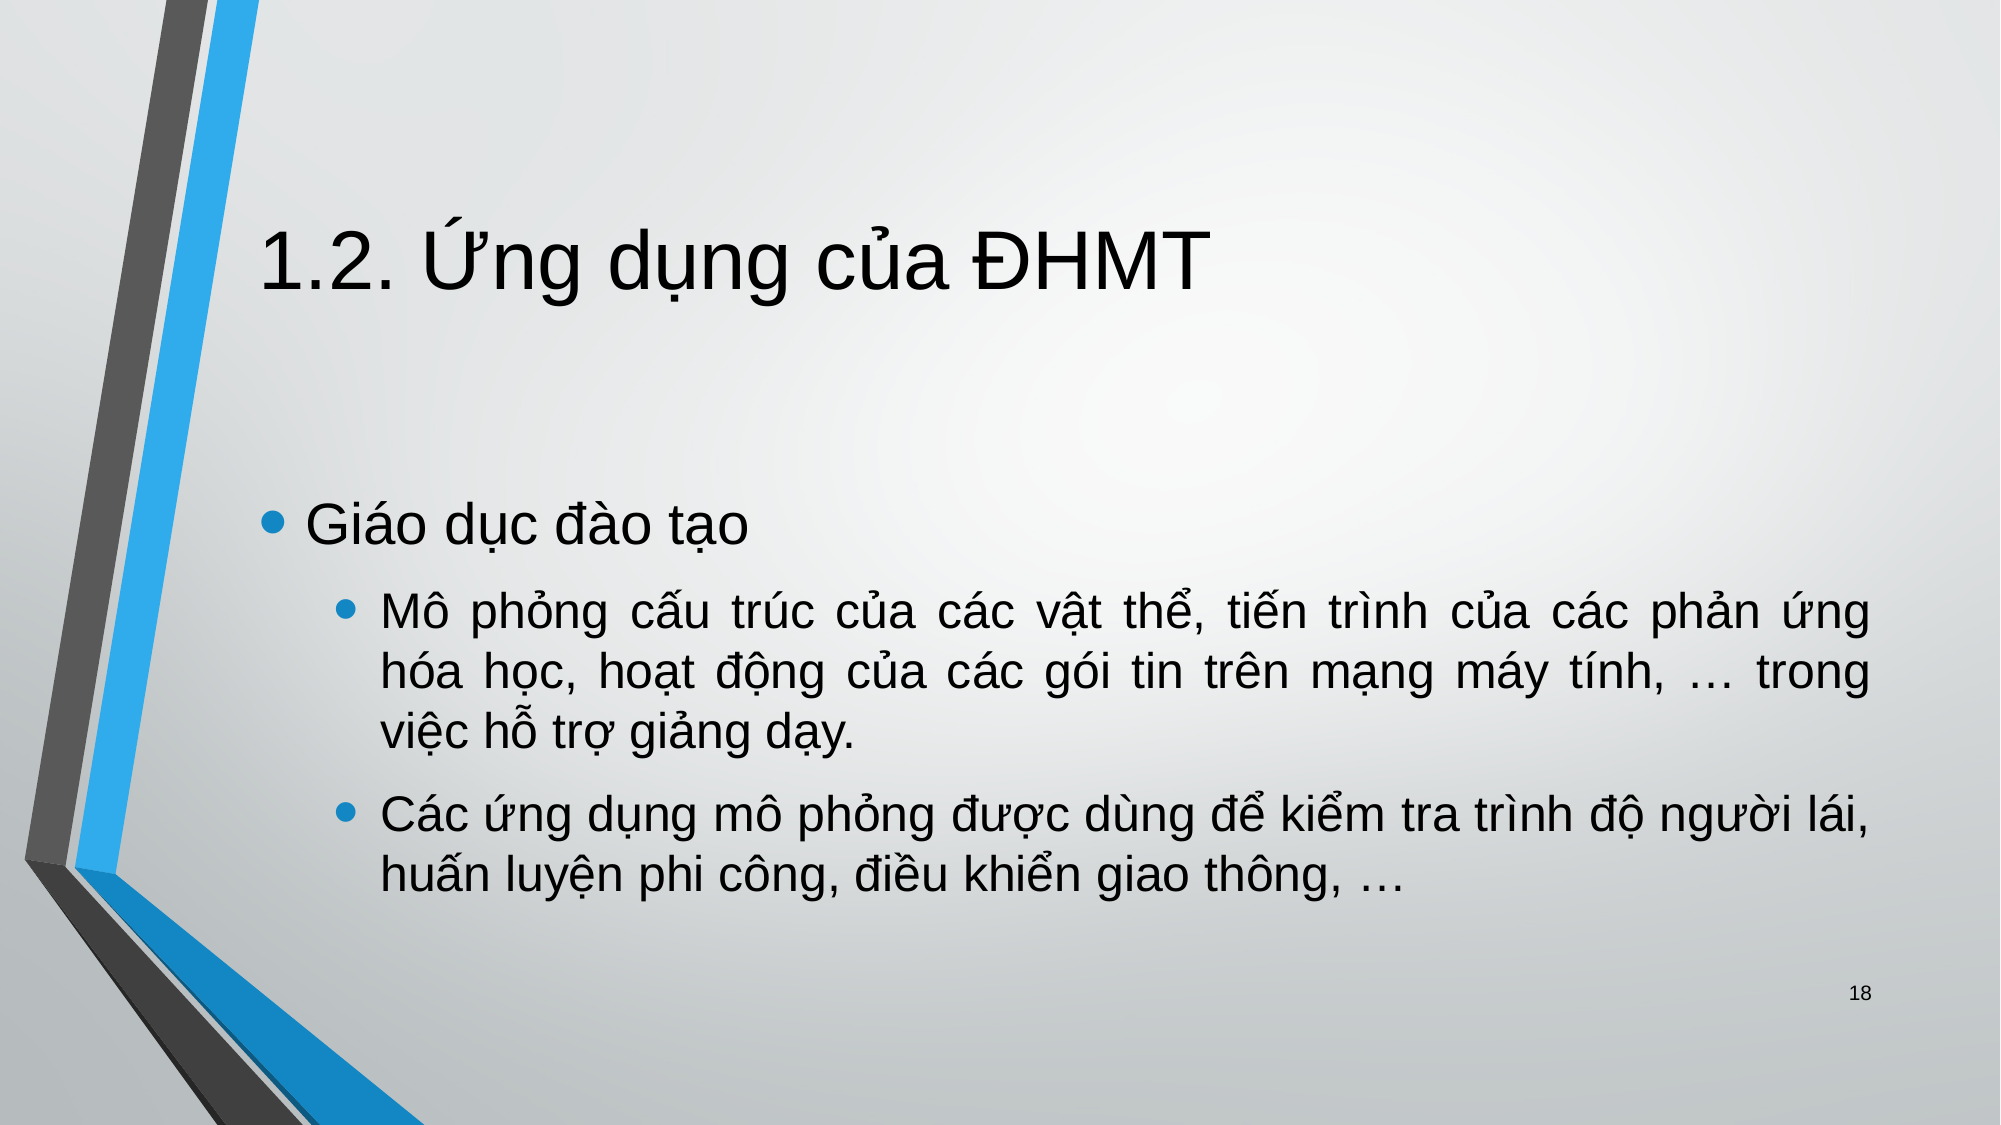

# 1.2. Ứng dụng của ĐHMT
Giáo dục đào tạo
Mô phỏng cấu trúc của các vật thể, tiến trình của các phản ứng hóa học, hoạt động của các gói tin trên mạng máy tính, … trong việc hỗ trợ giảng dạy.
Các ứng dụng mô phỏng được dùng để kiểm tra trình độ người lái, huấn luyện phi công, điều khiển giao thông, …
18